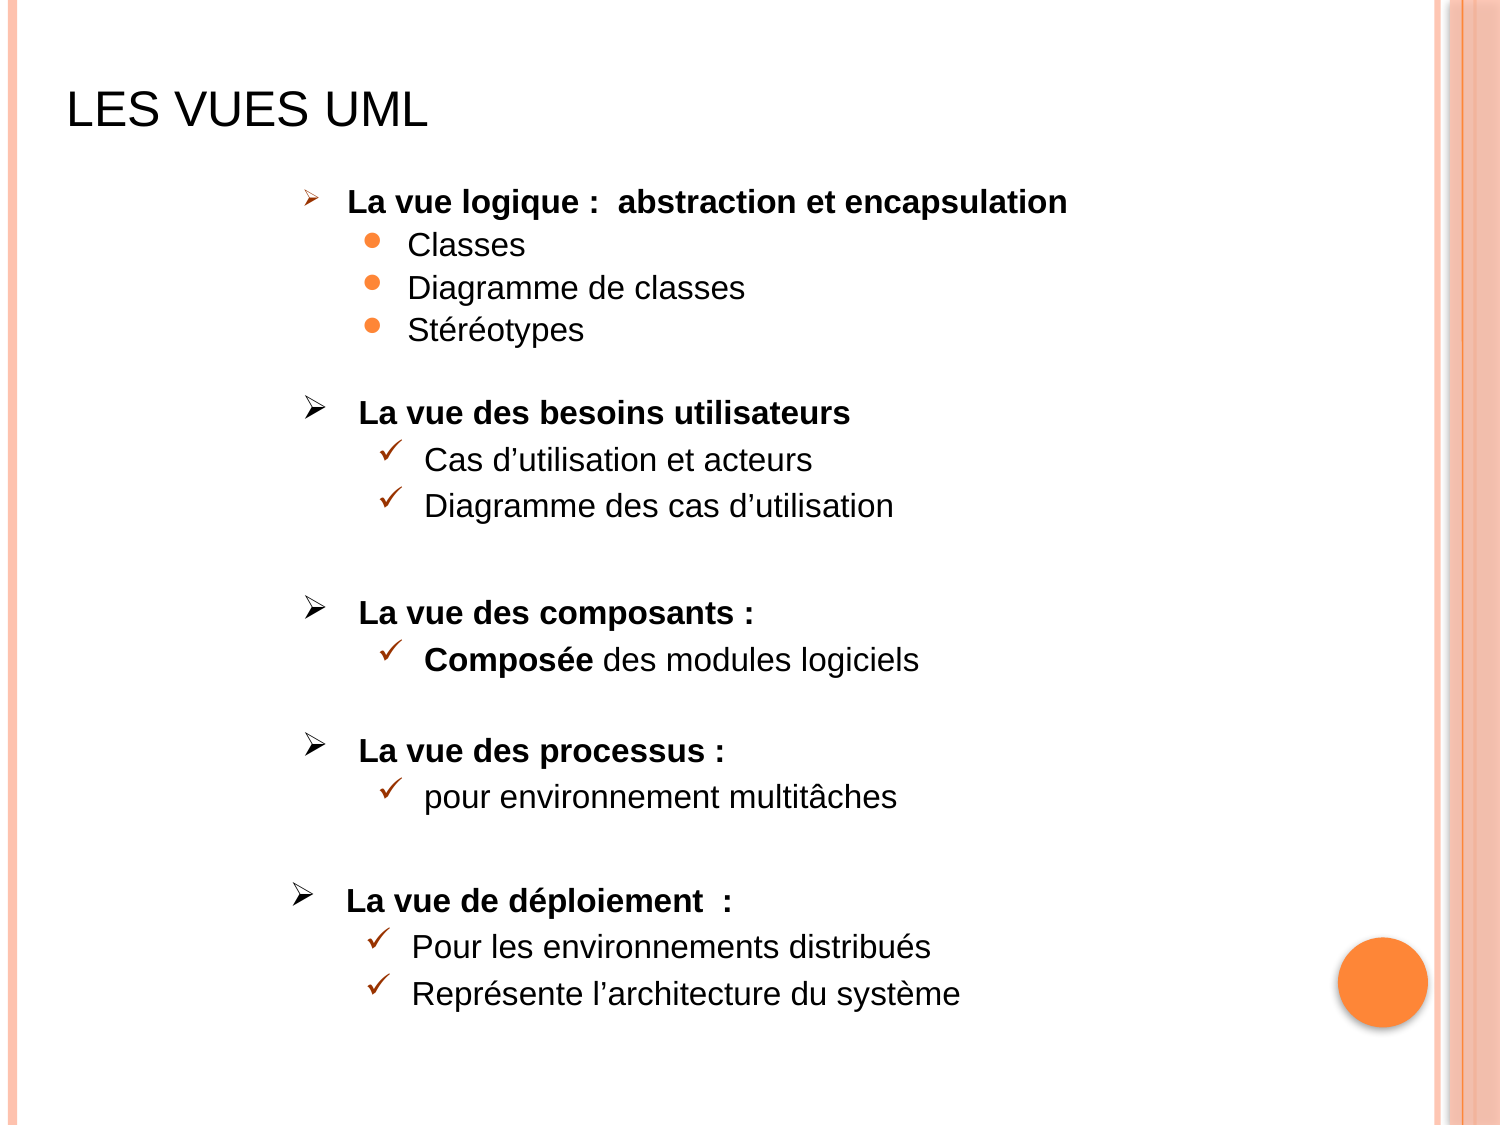

# Les vues UML

La vue logique :  abstraction et encapsulation
Classes
Diagramme de classes
Stéréotypes

La vue des besoins utilisateurs
Cas d’utilisation et acteurs
Diagramme des cas d’utilisation

La vue des composants :
Composée des modules logiciels

La vue des processus :
pour environnement multitâches

La vue de déploiement  :
Pour les environnements distribués
Représente l’architecture du système